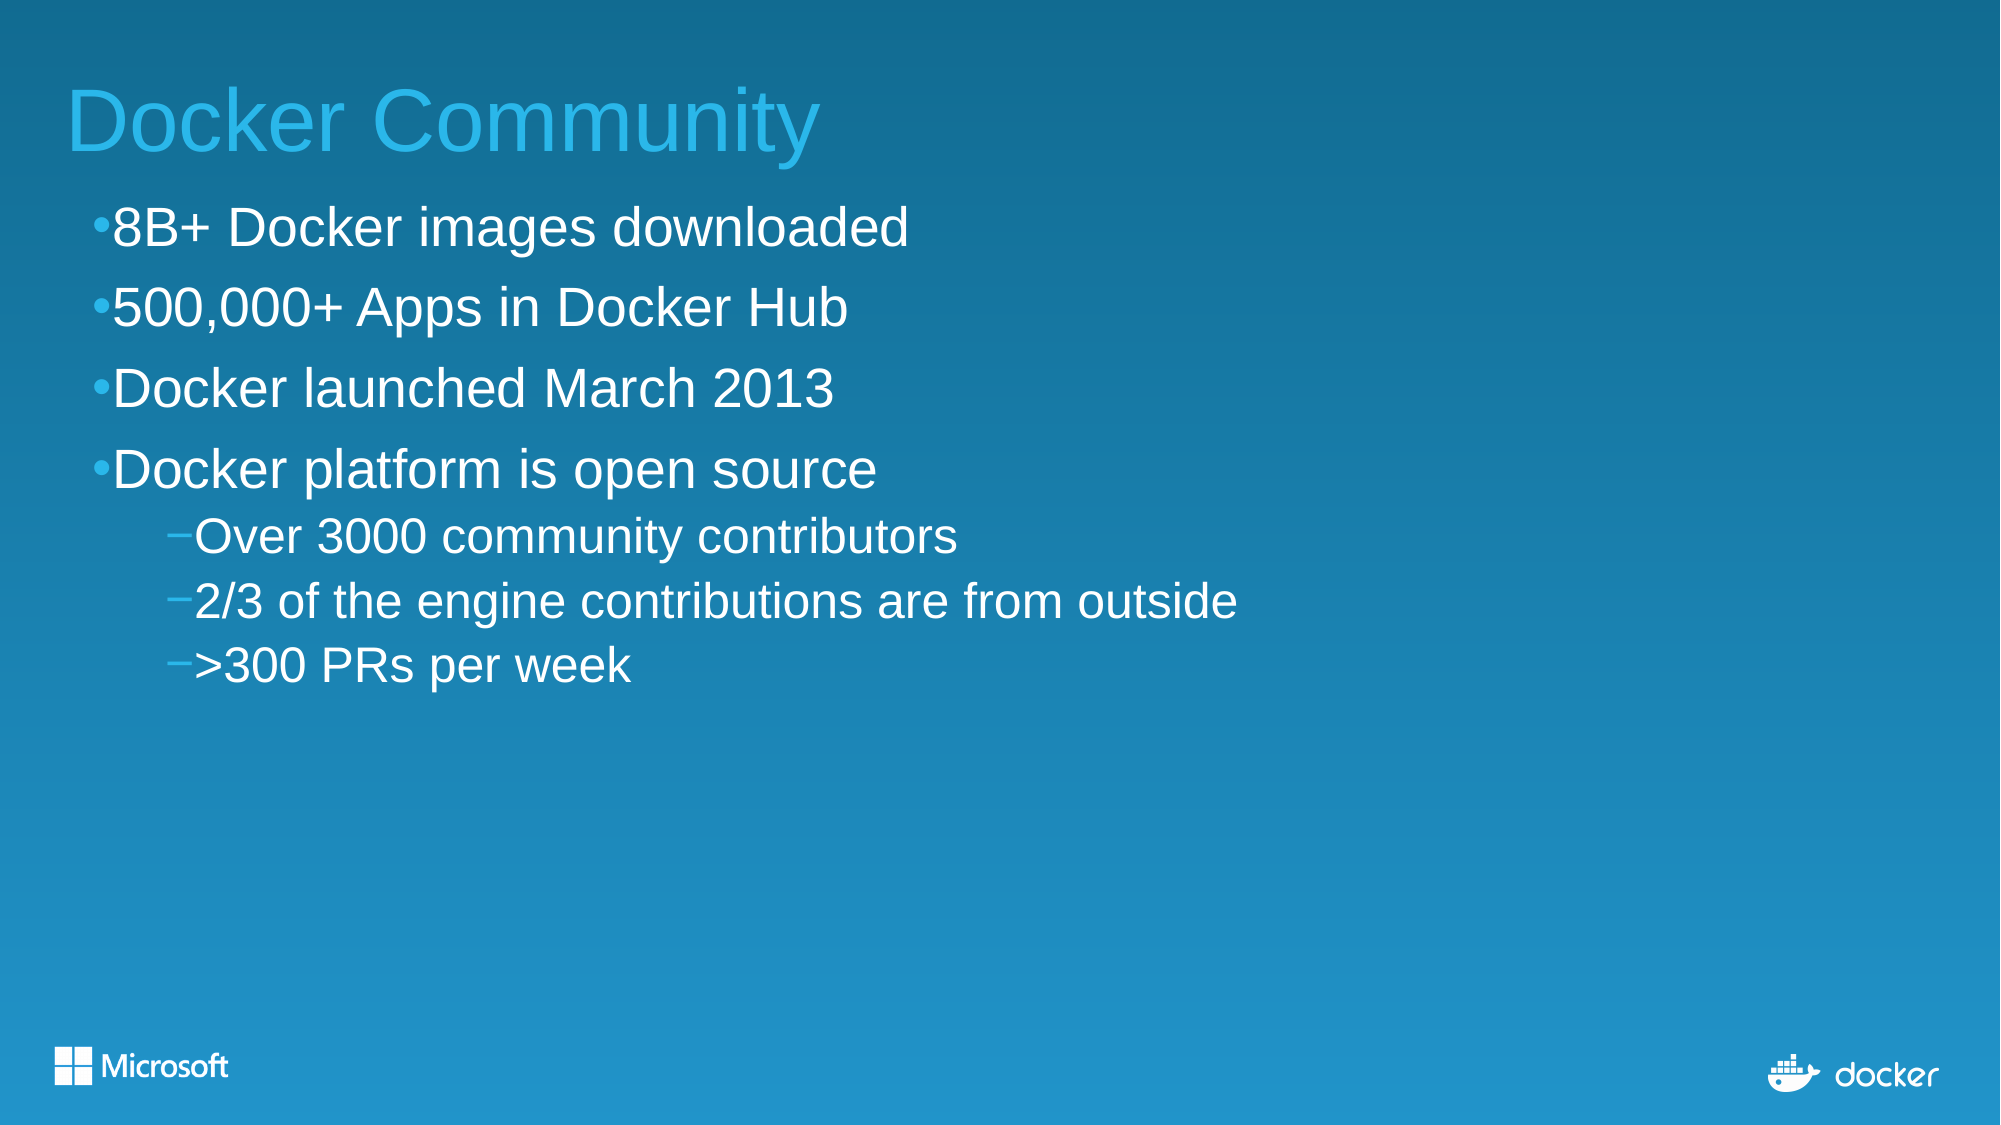

# Docker Community
8B+ Docker images downloaded
500,000+ Apps in Docker Hub
Docker launched March 2013
Docker platform is open source
Over 3000 community contributors
2/3 of the engine contributions are from outside
>300 PRs per week